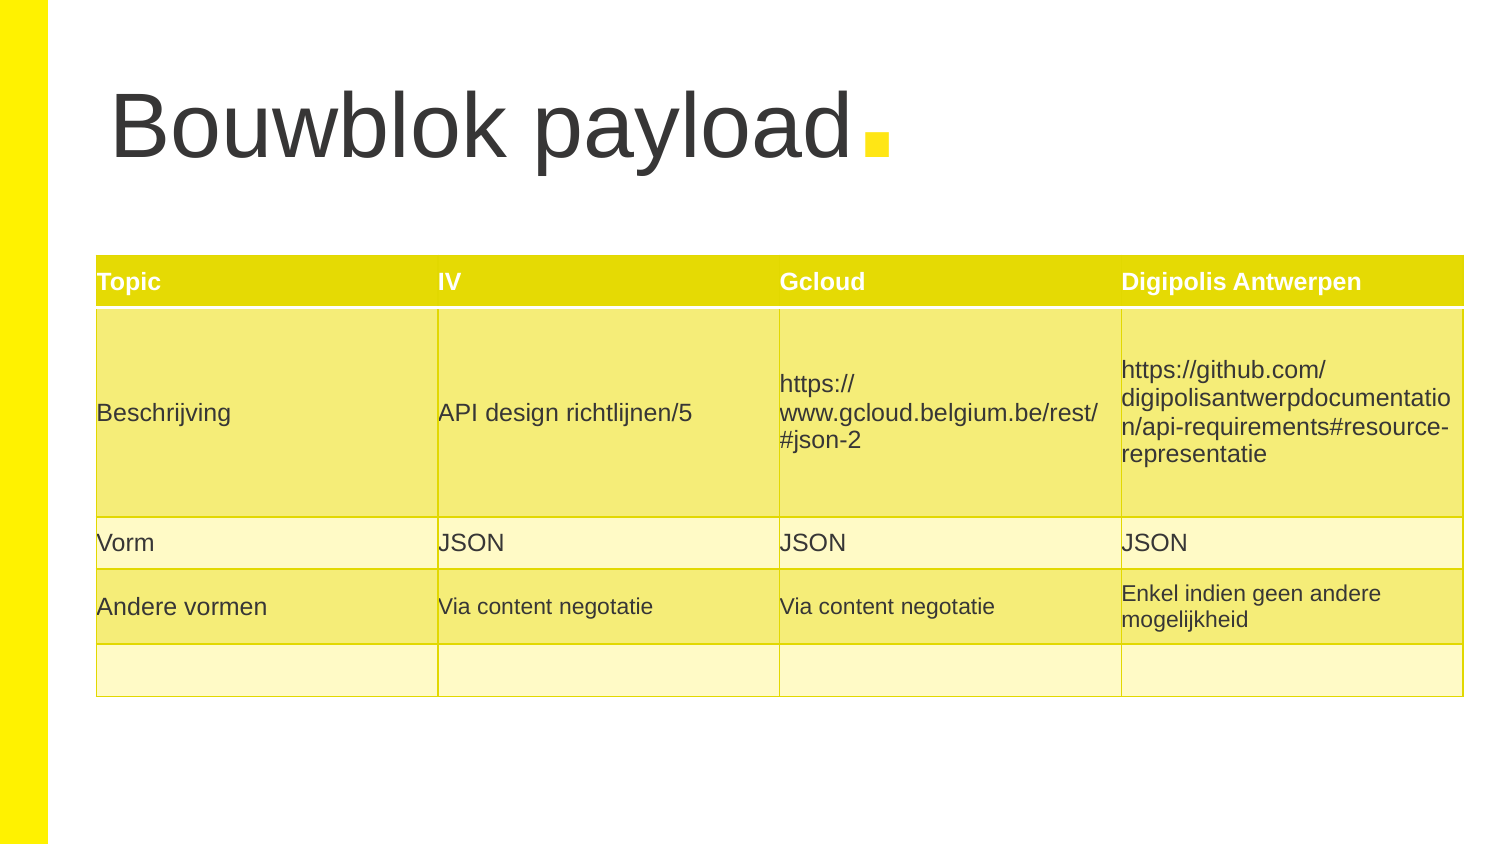

Bouwblok payload.
| Topic | IV | Gcloud | Digipolis Antwerpen |
| --- | --- | --- | --- |
| Beschrijving | API design richtlijnen/5 | https://www.gcloud.belgium.be/rest/#json-2 | https://github.com/digipolisantwerpdocumentation/api-requirements#resource-representatie |
| Vorm | JSON | JSON | JSON |
| Andere vormen | Via content negotatie | Via content negotatie | Enkel indien geen andere mogelijkheid |
|  |  |  |  |